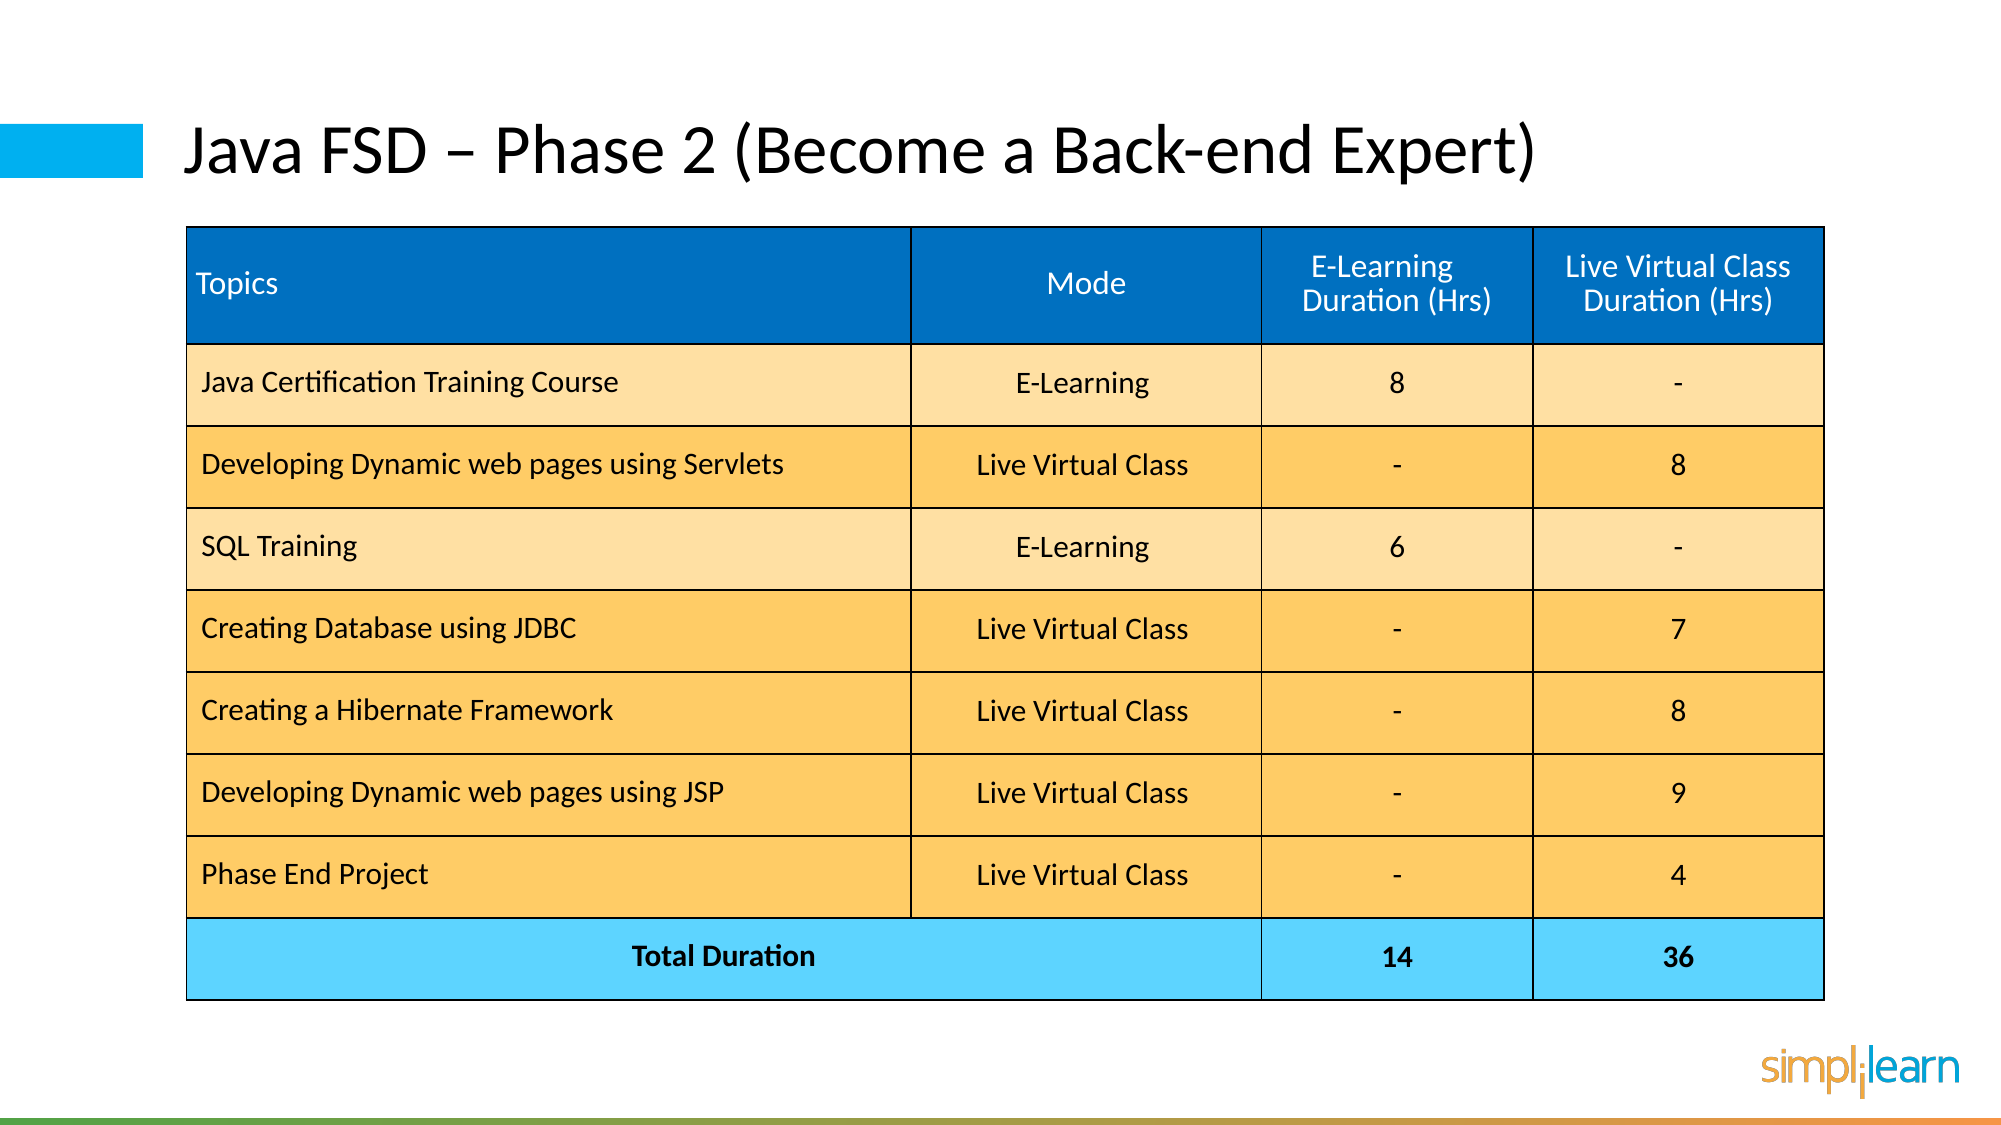

# Java FSD – Phase 2 (Become a Back-end Expert)
| Topics | Mode | E-Learning Duration (Hrs) | Live Virtual Class Duration (Hrs) |
| --- | --- | --- | --- |
| Java Certification Training Course | E-Learning | 8 | - |
| Developing Dynamic web pages using Servlets | Live Virtual Class | - | 8 |
| SQL Training | E-Learning | 6 | - |
| Creating Database using JDBC | Live Virtual Class | - | 7 |
| Creating a Hibernate Framework | Live Virtual Class | - | 8 |
| Developing Dynamic web pages using JSP | Live Virtual Class | - | 9 |
| Phase End Project | Live Virtual Class | - | 4 |
| Total Duration |  | 14 | 36 |